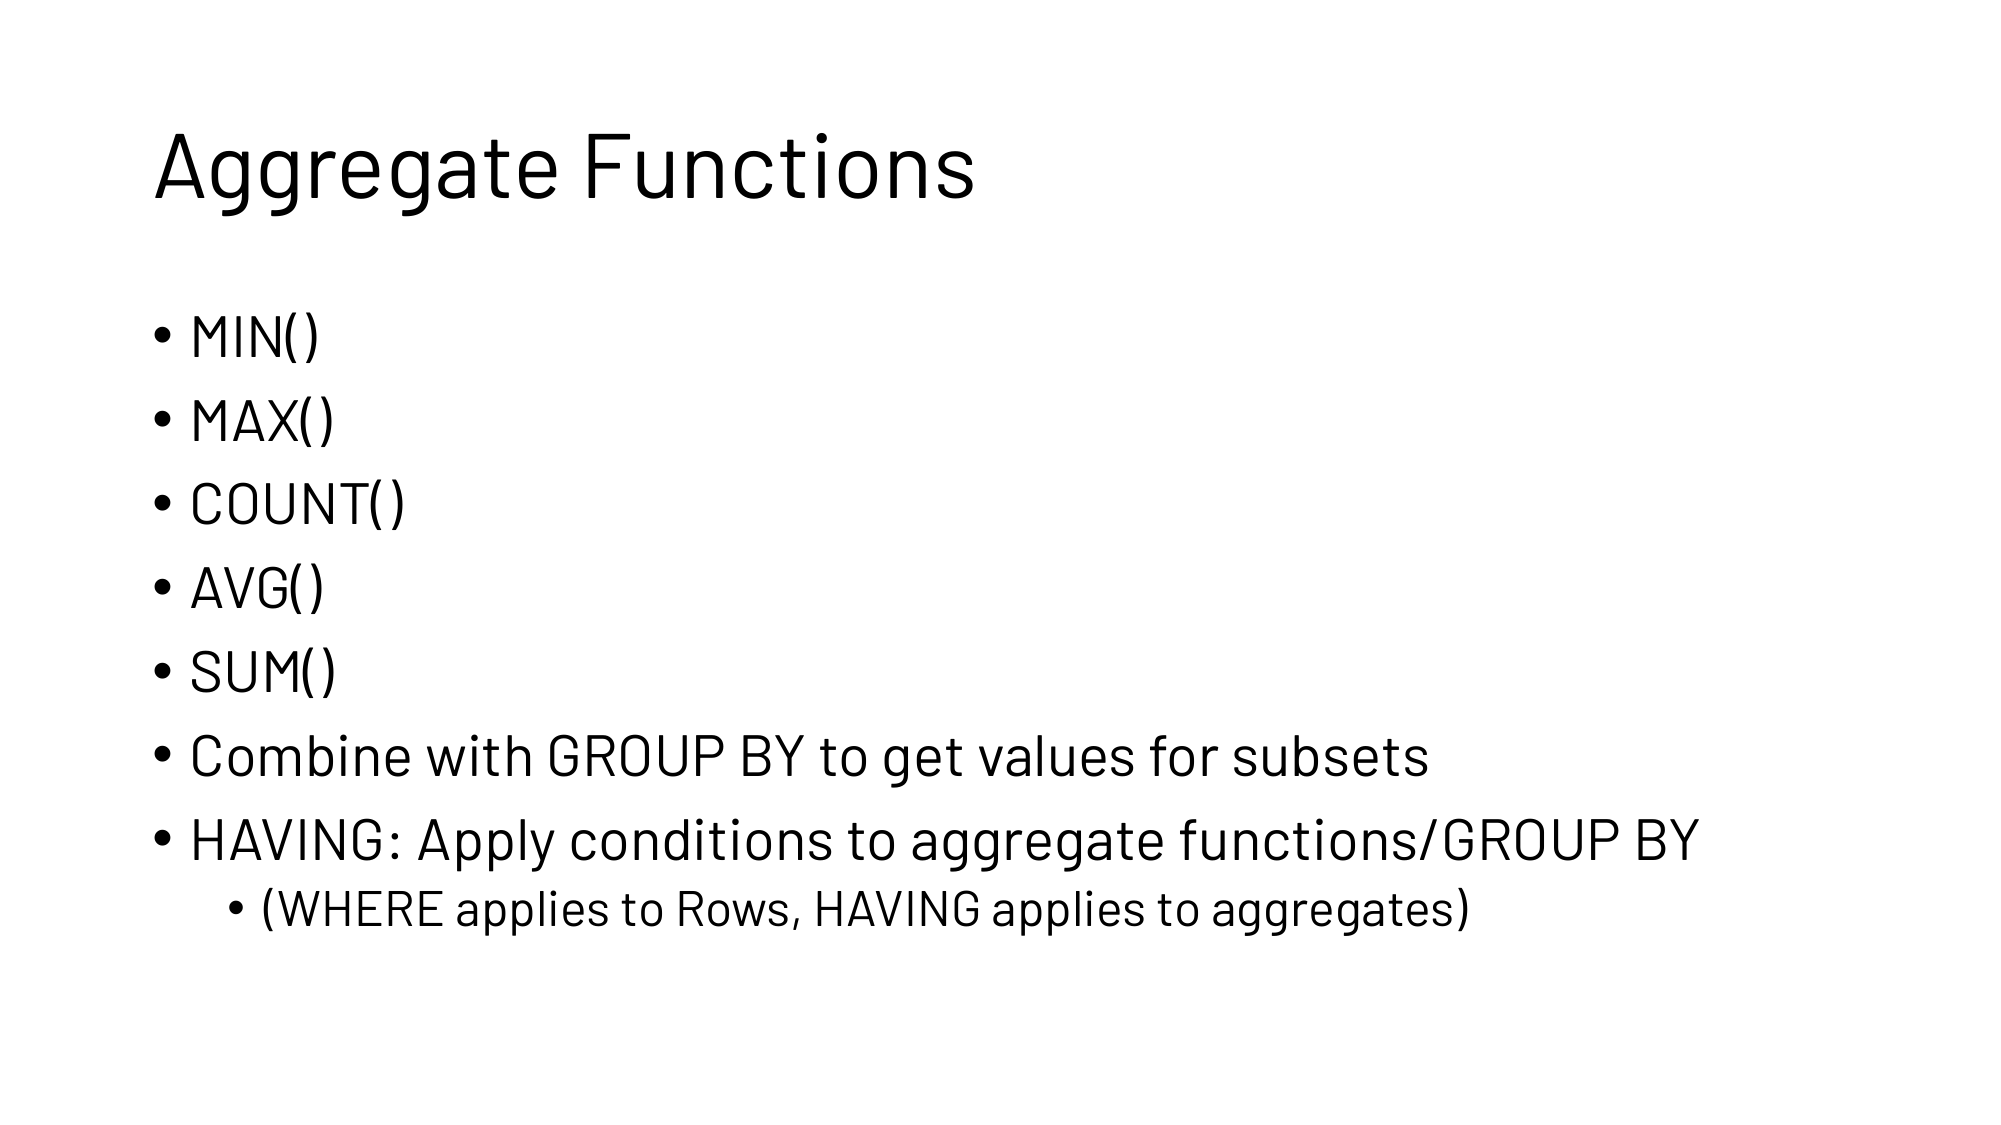

# Aggregate Functions
MIN()
MAX()
COUNT()
AVG()
SUM()
Combine with GROUP BY to get values for subsets
HAVING: Apply conditions to aggregate functions/GROUP BY
(WHERE applies to Rows, HAVING applies to aggregates)